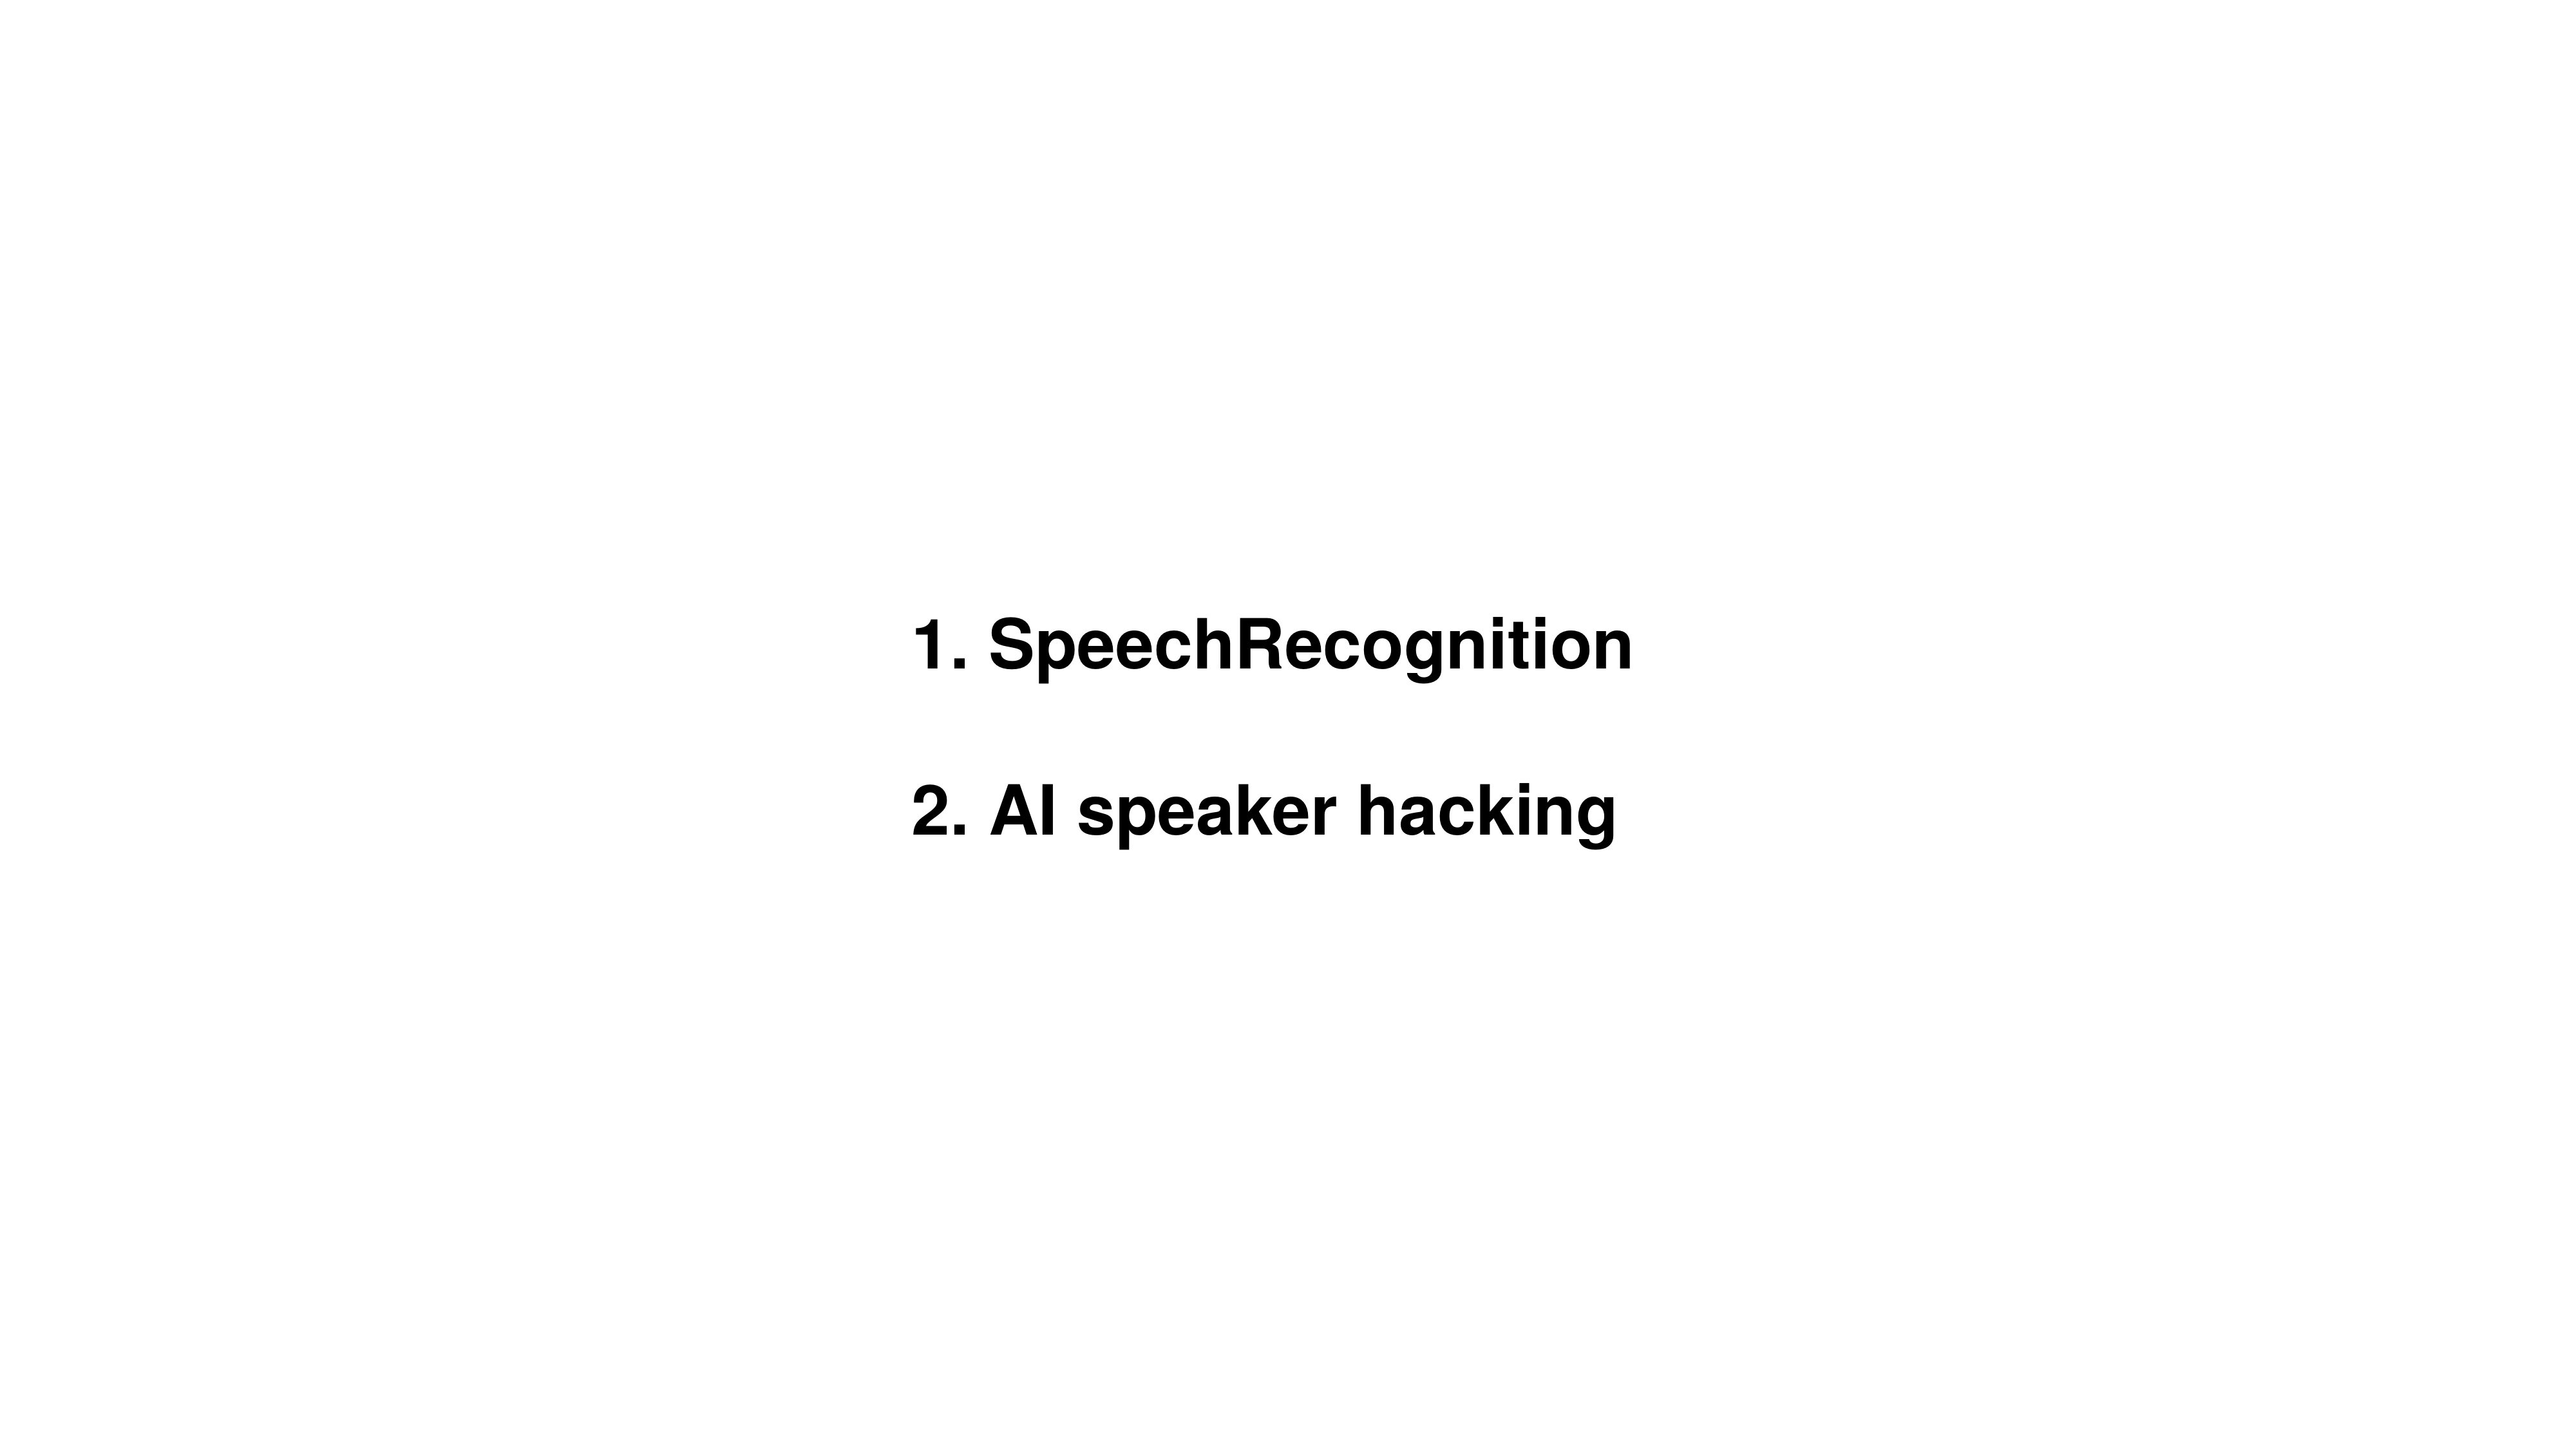

# 1. SpeechRecognition

2. AI speaker hacking